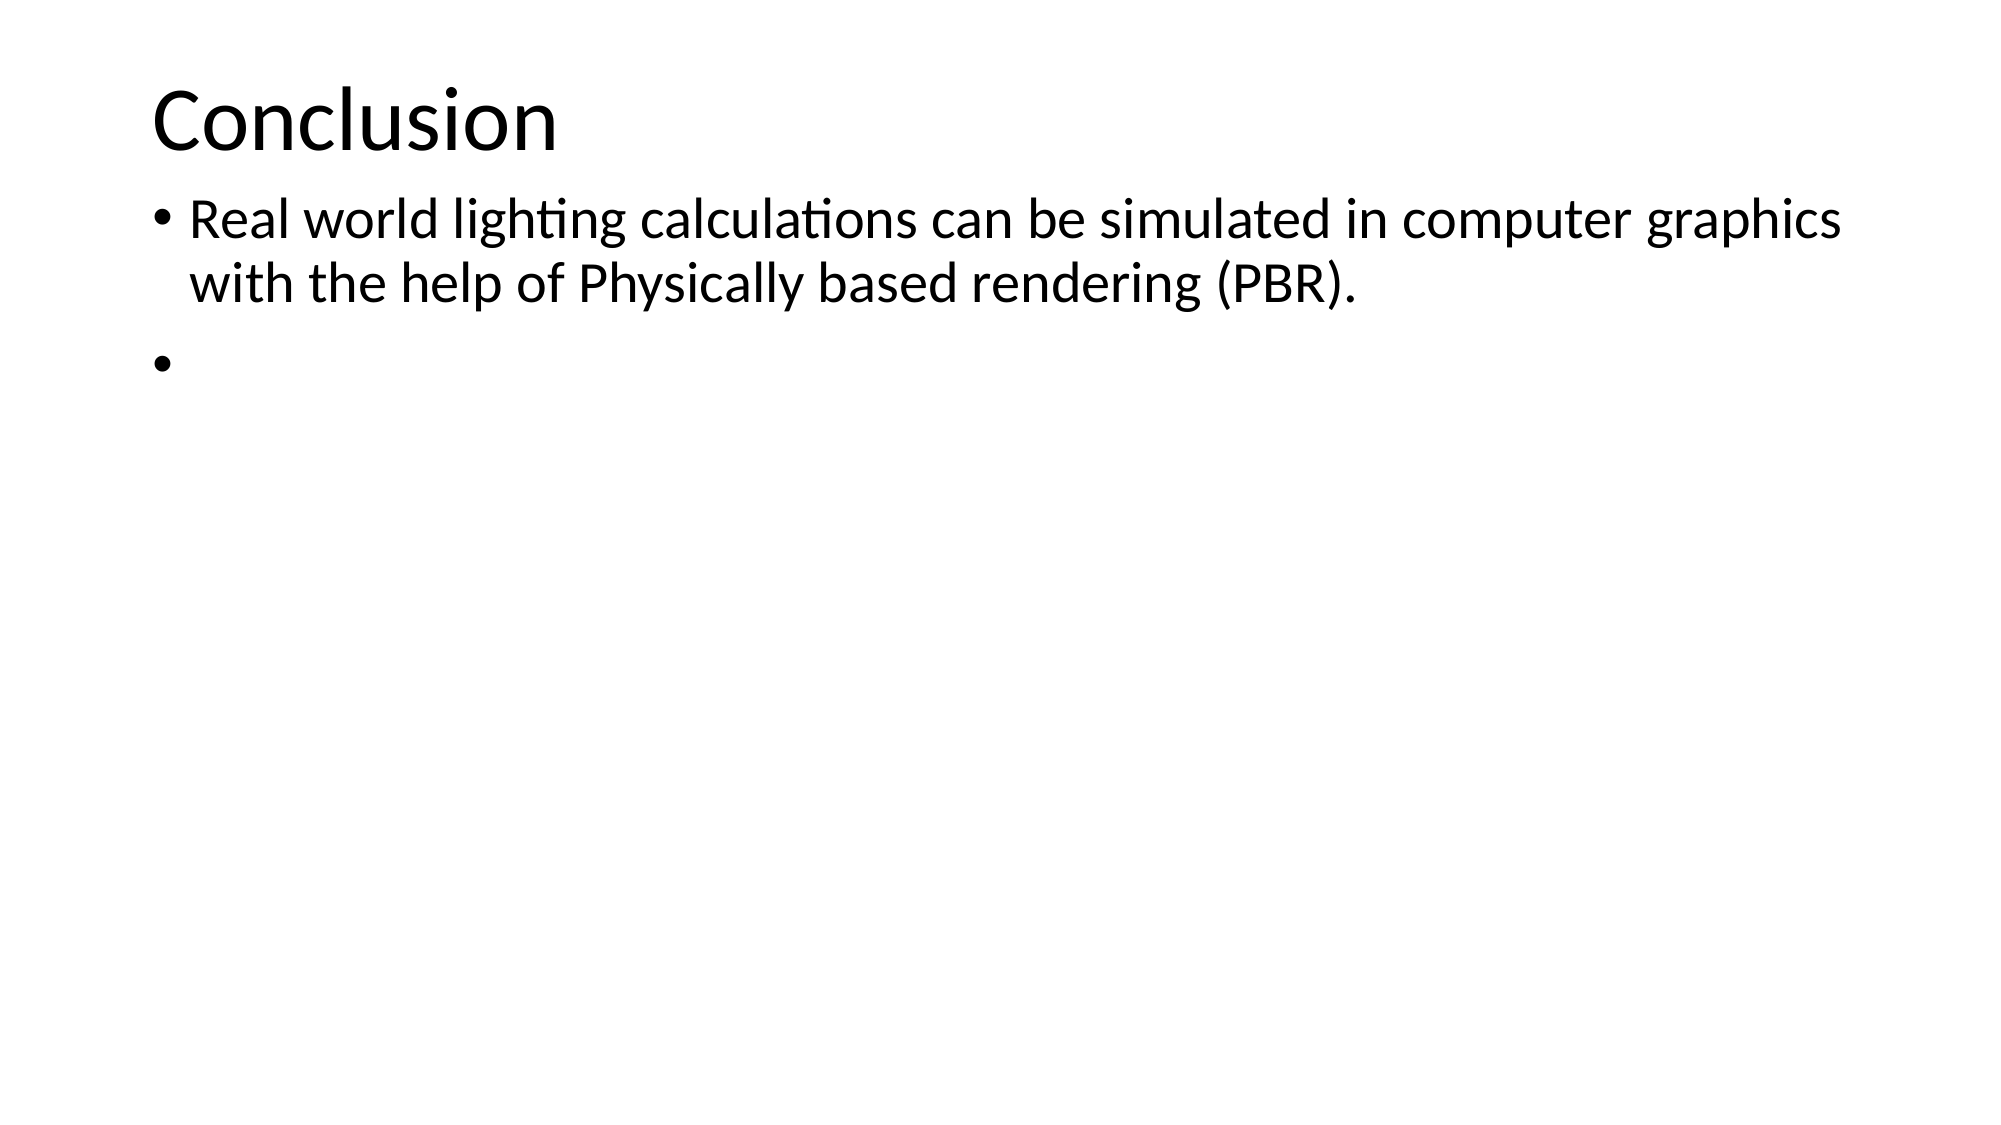

Conclusion
Real world lighting calculations can be simulated in computer graphics with the help of Physically based rendering (PBR).